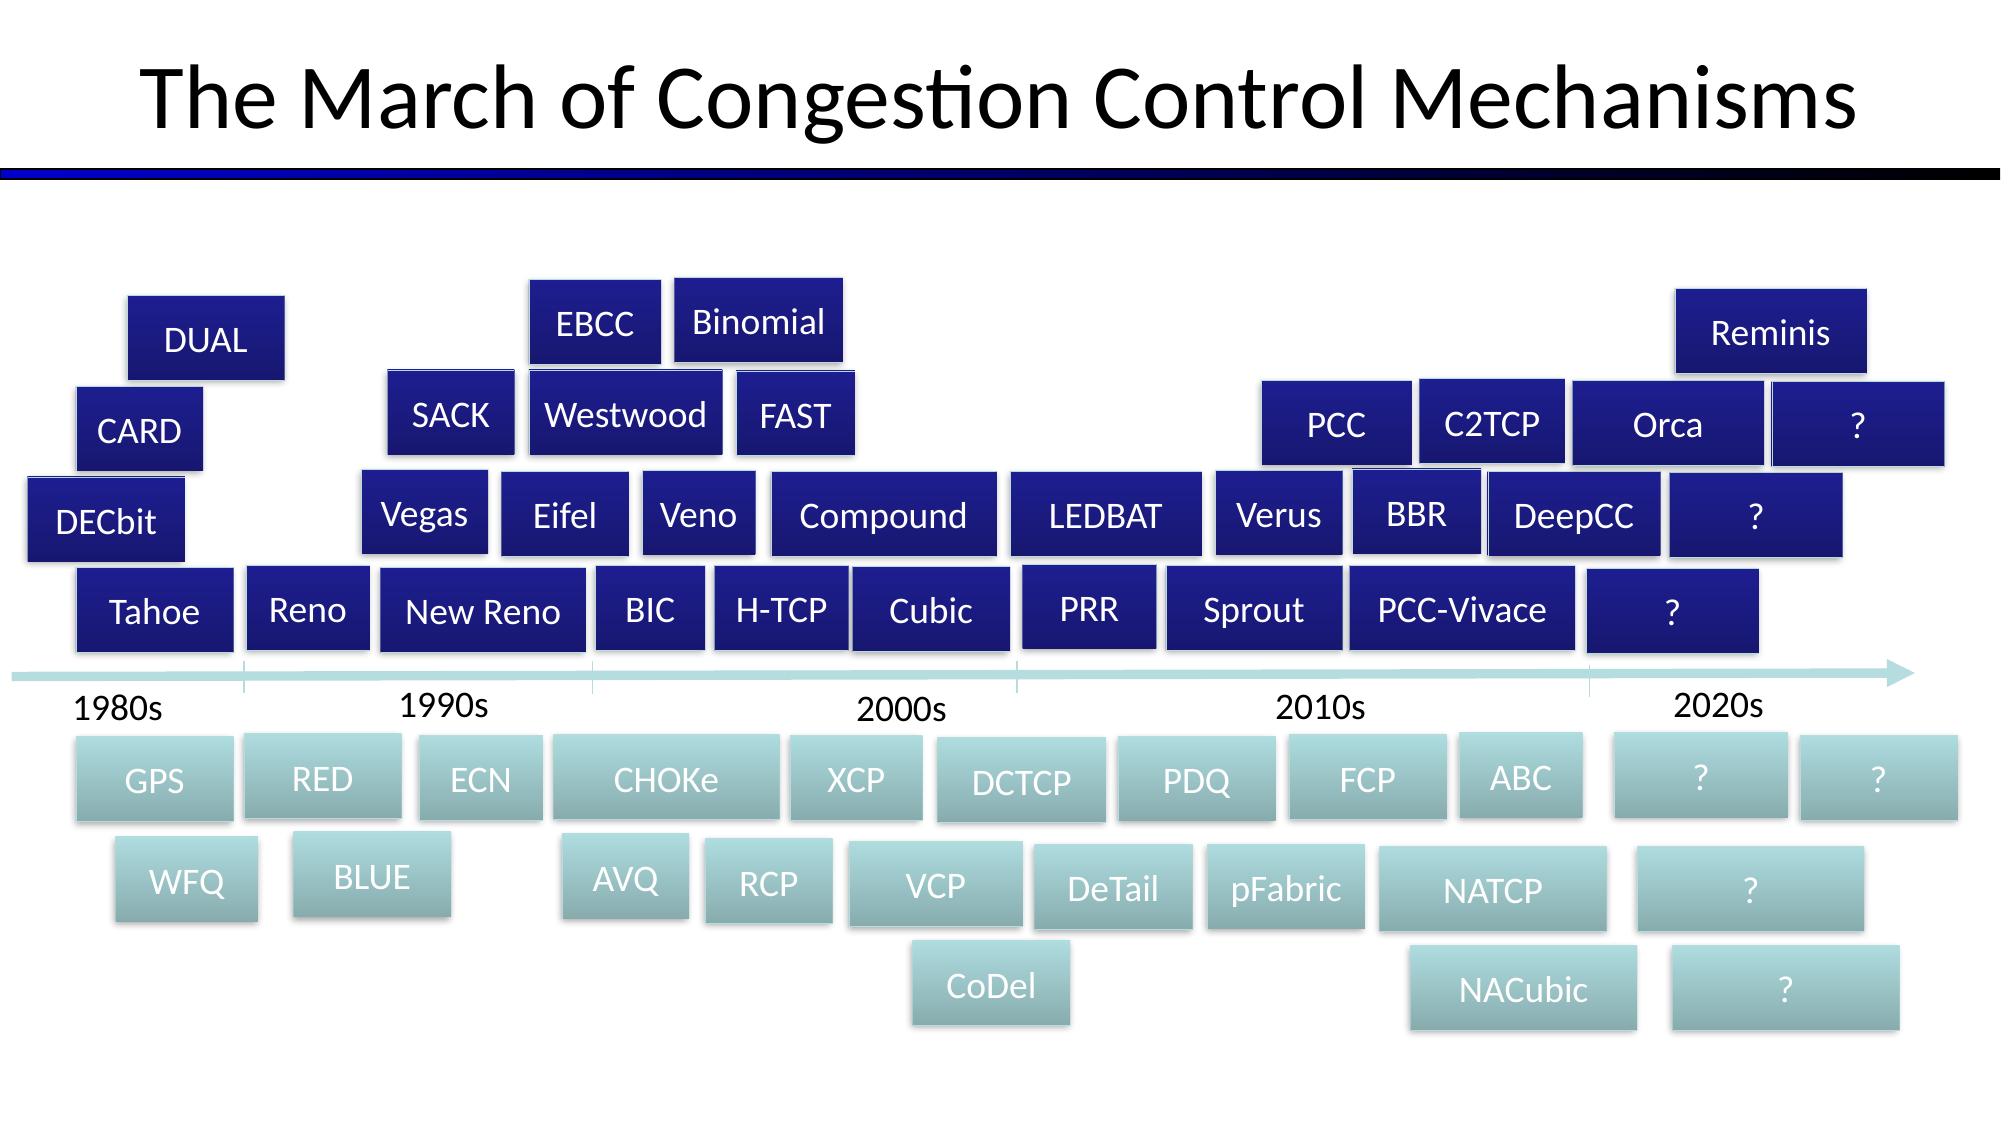

# The March of Congestion Control Mechanisms
Binomial
EBCC
Reminis
DUAL
SACK
Westwood
FAST
C2TCP
PCC
Orca
?
CARD
BBR
Vegas
Veno
Verus
DeepCC
Eifel
Compound
LEDBAT
?
DECbit
PRR
Reno
BIC
H-TCP
Sprout
PCC-Vivace
Cubic
Tahoe
New Reno
?
2020s
1990s
2010s
1980s
2000s
?
ABC
RED
CHOKe
FCP
XCP
ECN
?
PDQ
GPS
DCTCP
BLUE
AVQ
WFQ
RCP
VCP
pFabric
DeTail
NATCP
?
CoDel
NACubic
?